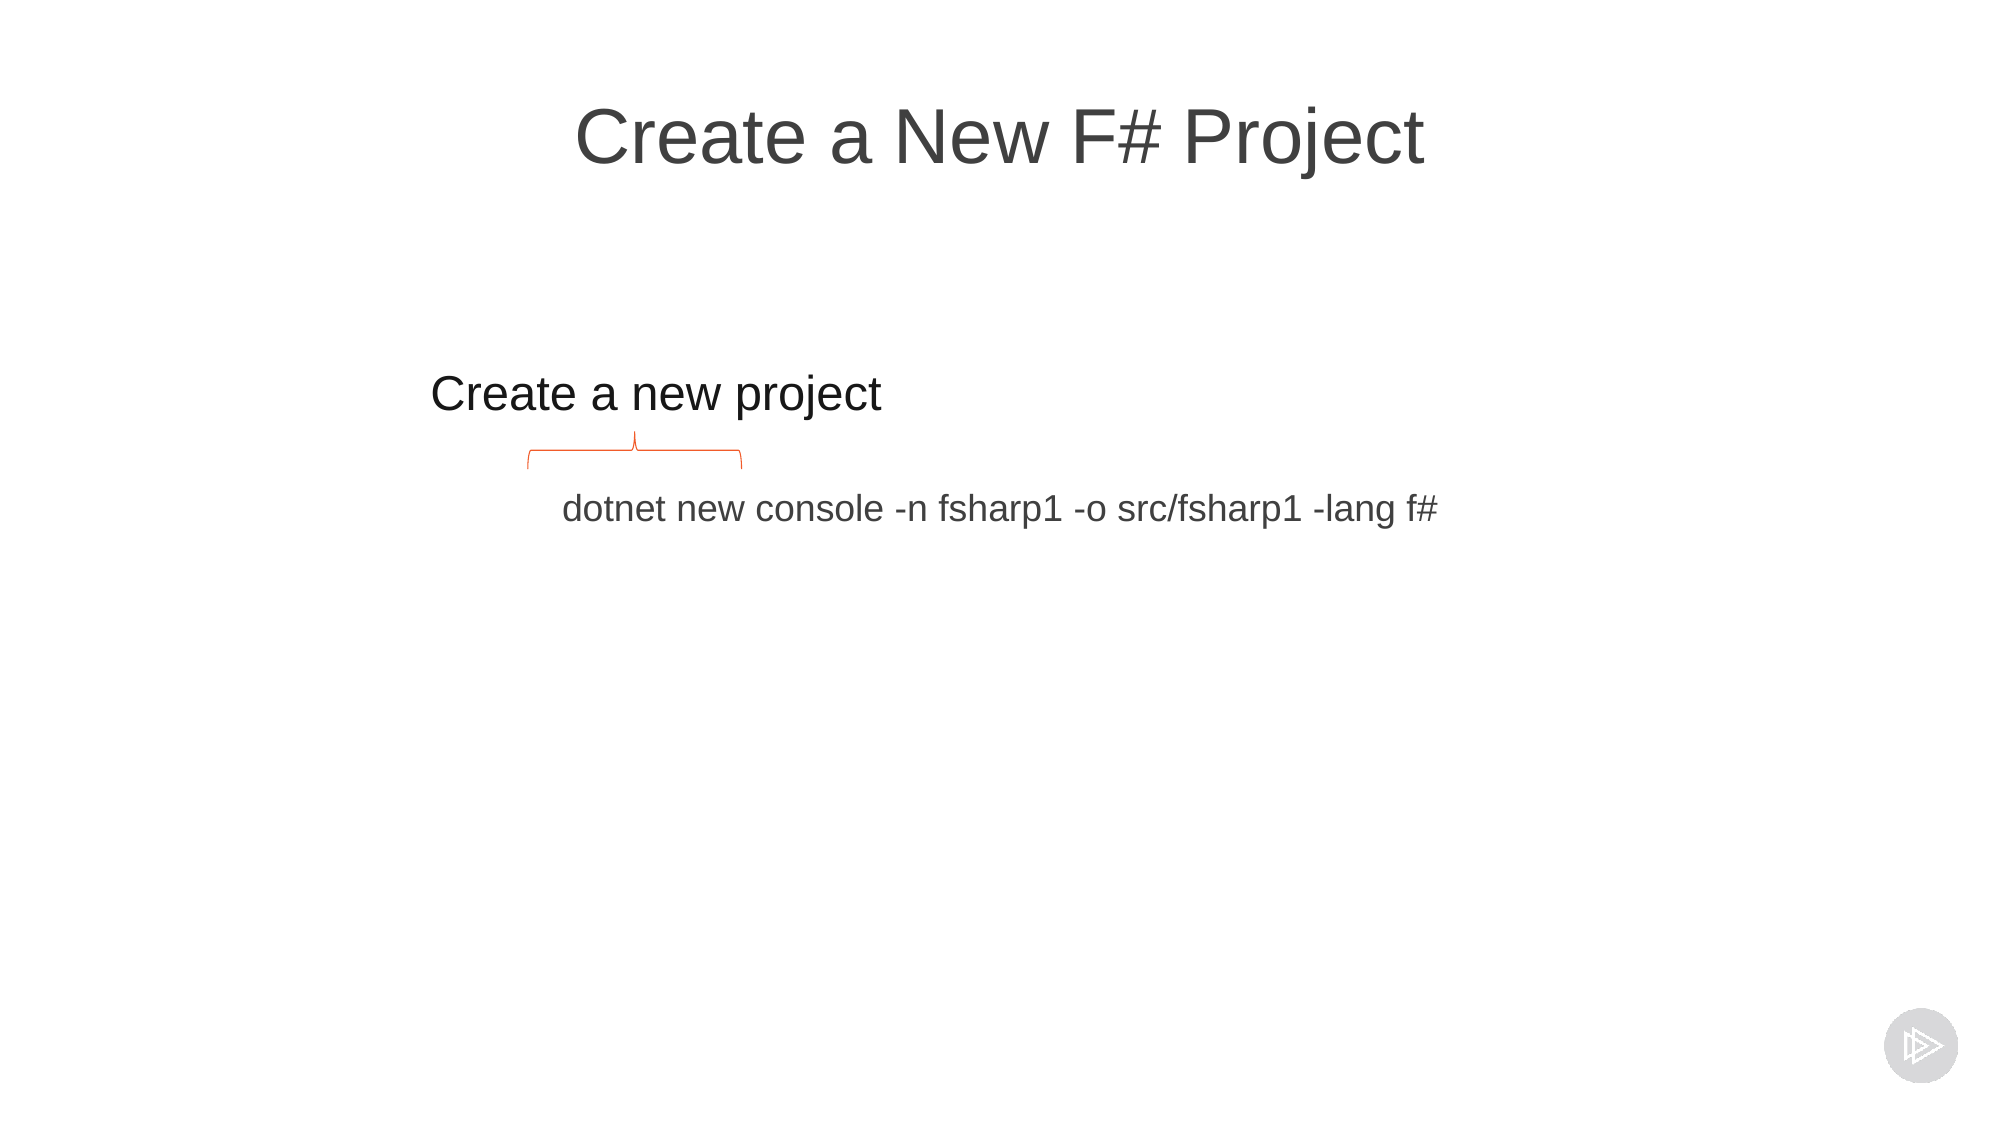

# Create a New F# Project
Create a new project

dotnet new console -n fsharp1 -o src/fsharp1 -lang f#